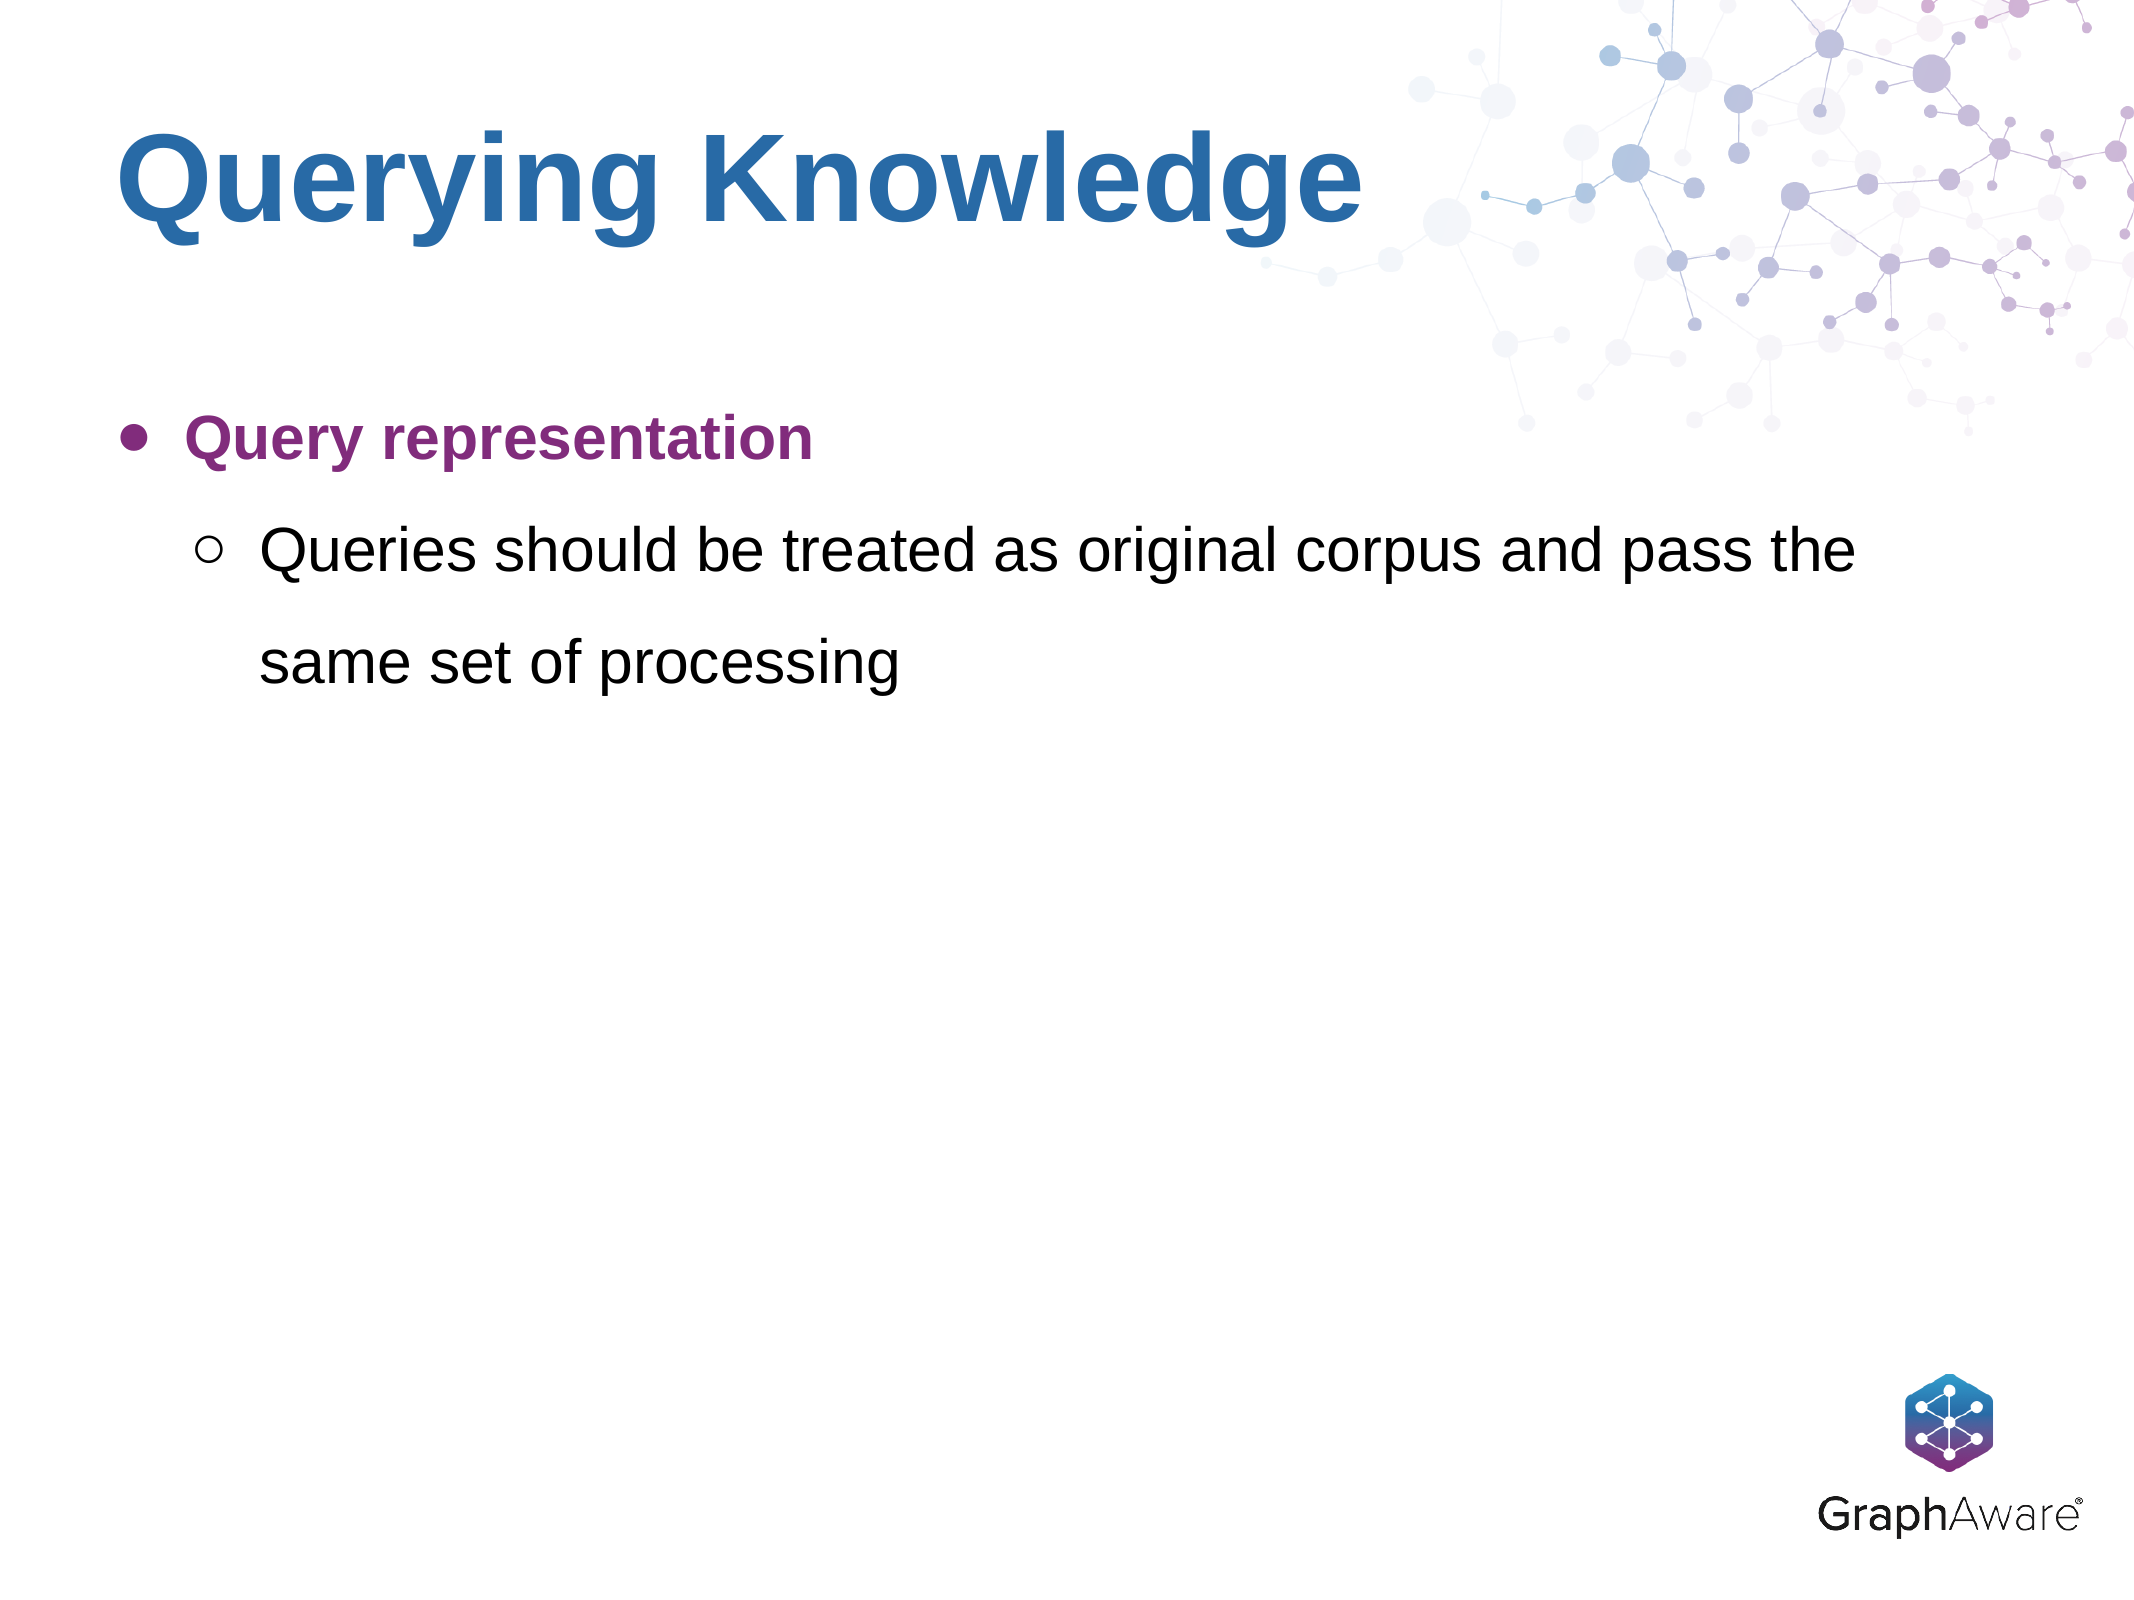

# Querying Knowledge
Query representation
Queries should be treated as original corpus and pass the same set of processing